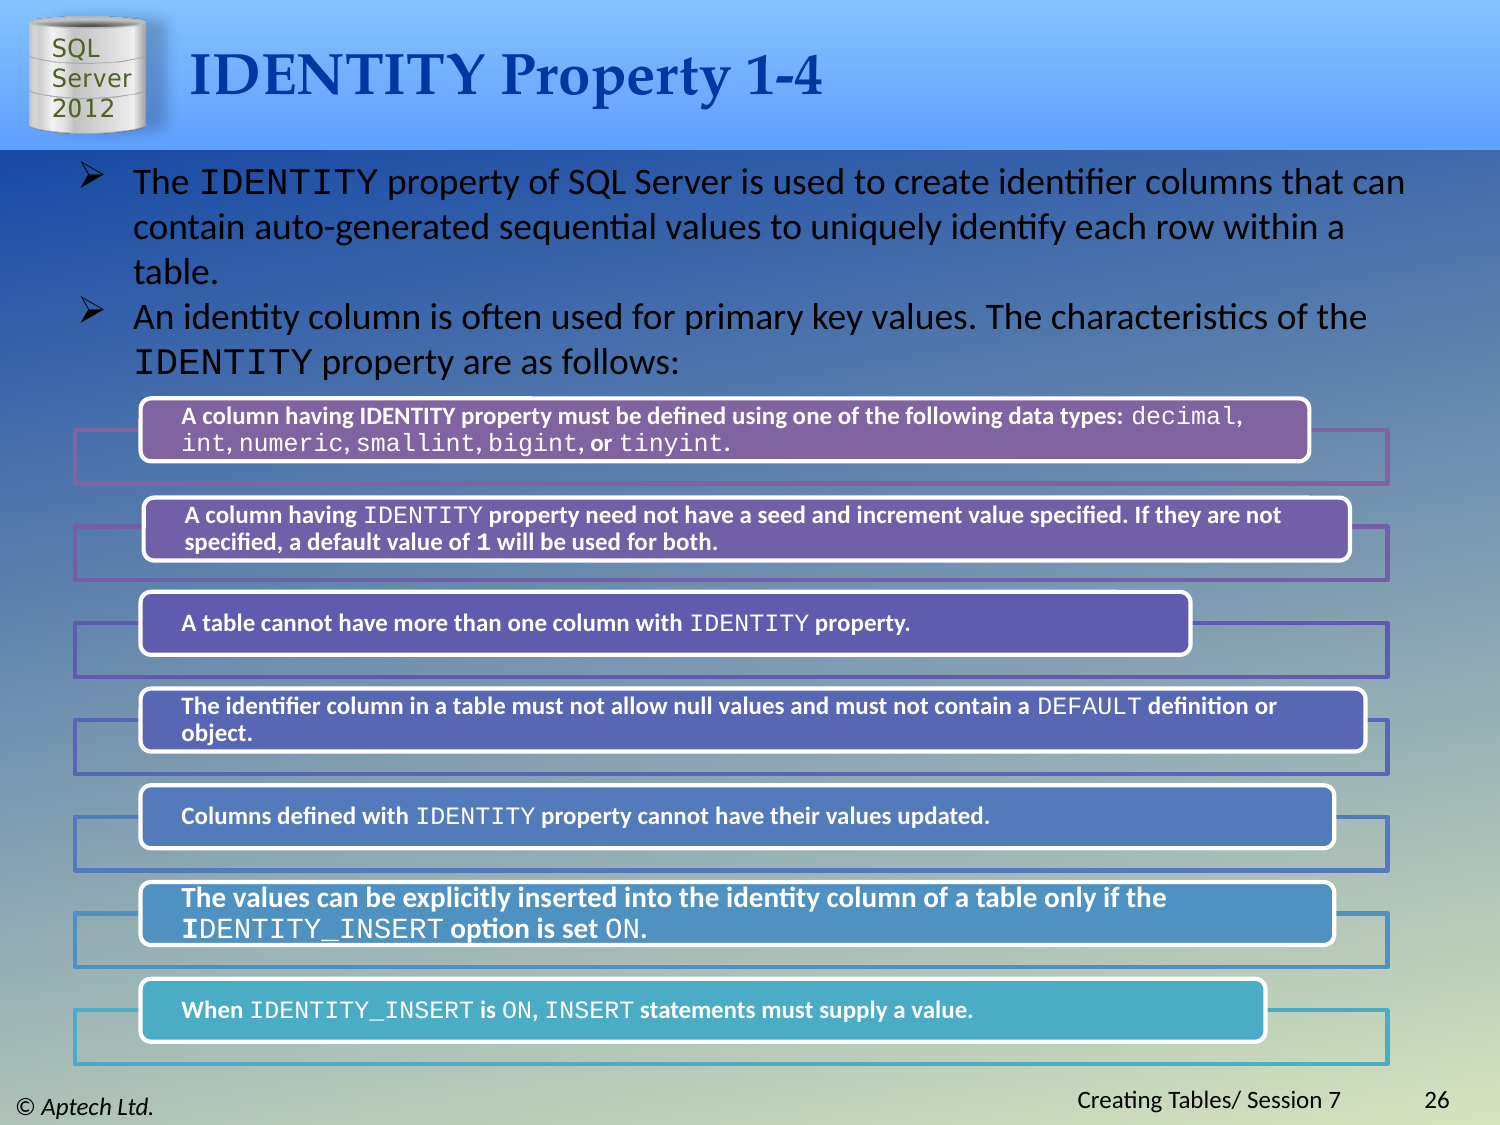

# IDENTITY Property 1-4
The IDENTITY property of SQL Server is used to create identifier columns that can contain auto-generated sequential values to uniquely identify each row within a table.
An identity column is often used for primary key values. The characteristics of the IDENTITY property are as follows:
A column having IDENTITY property must be defined using one of the following data types: decimal, int, numeric, smallint, bigint, or tinyint.
A column having IDENTITY property need not have a seed and increment value specified. If they are not specified, a default value of 1 will be used for both.
A table cannot have more than one column with IDENTITY property.
The identifier column in a table must not allow null values and must not contain a DEFAULT definition or object.
Columns defined with IDENTITY property cannot have their values updated.
The values can be explicitly inserted into the identity column of a table only if the IDENTITY_INSERT option is set ON.
When IDENTITY_INSERT is ON, INSERT statements must supply a value.
Creating Tables/ Session 7
26